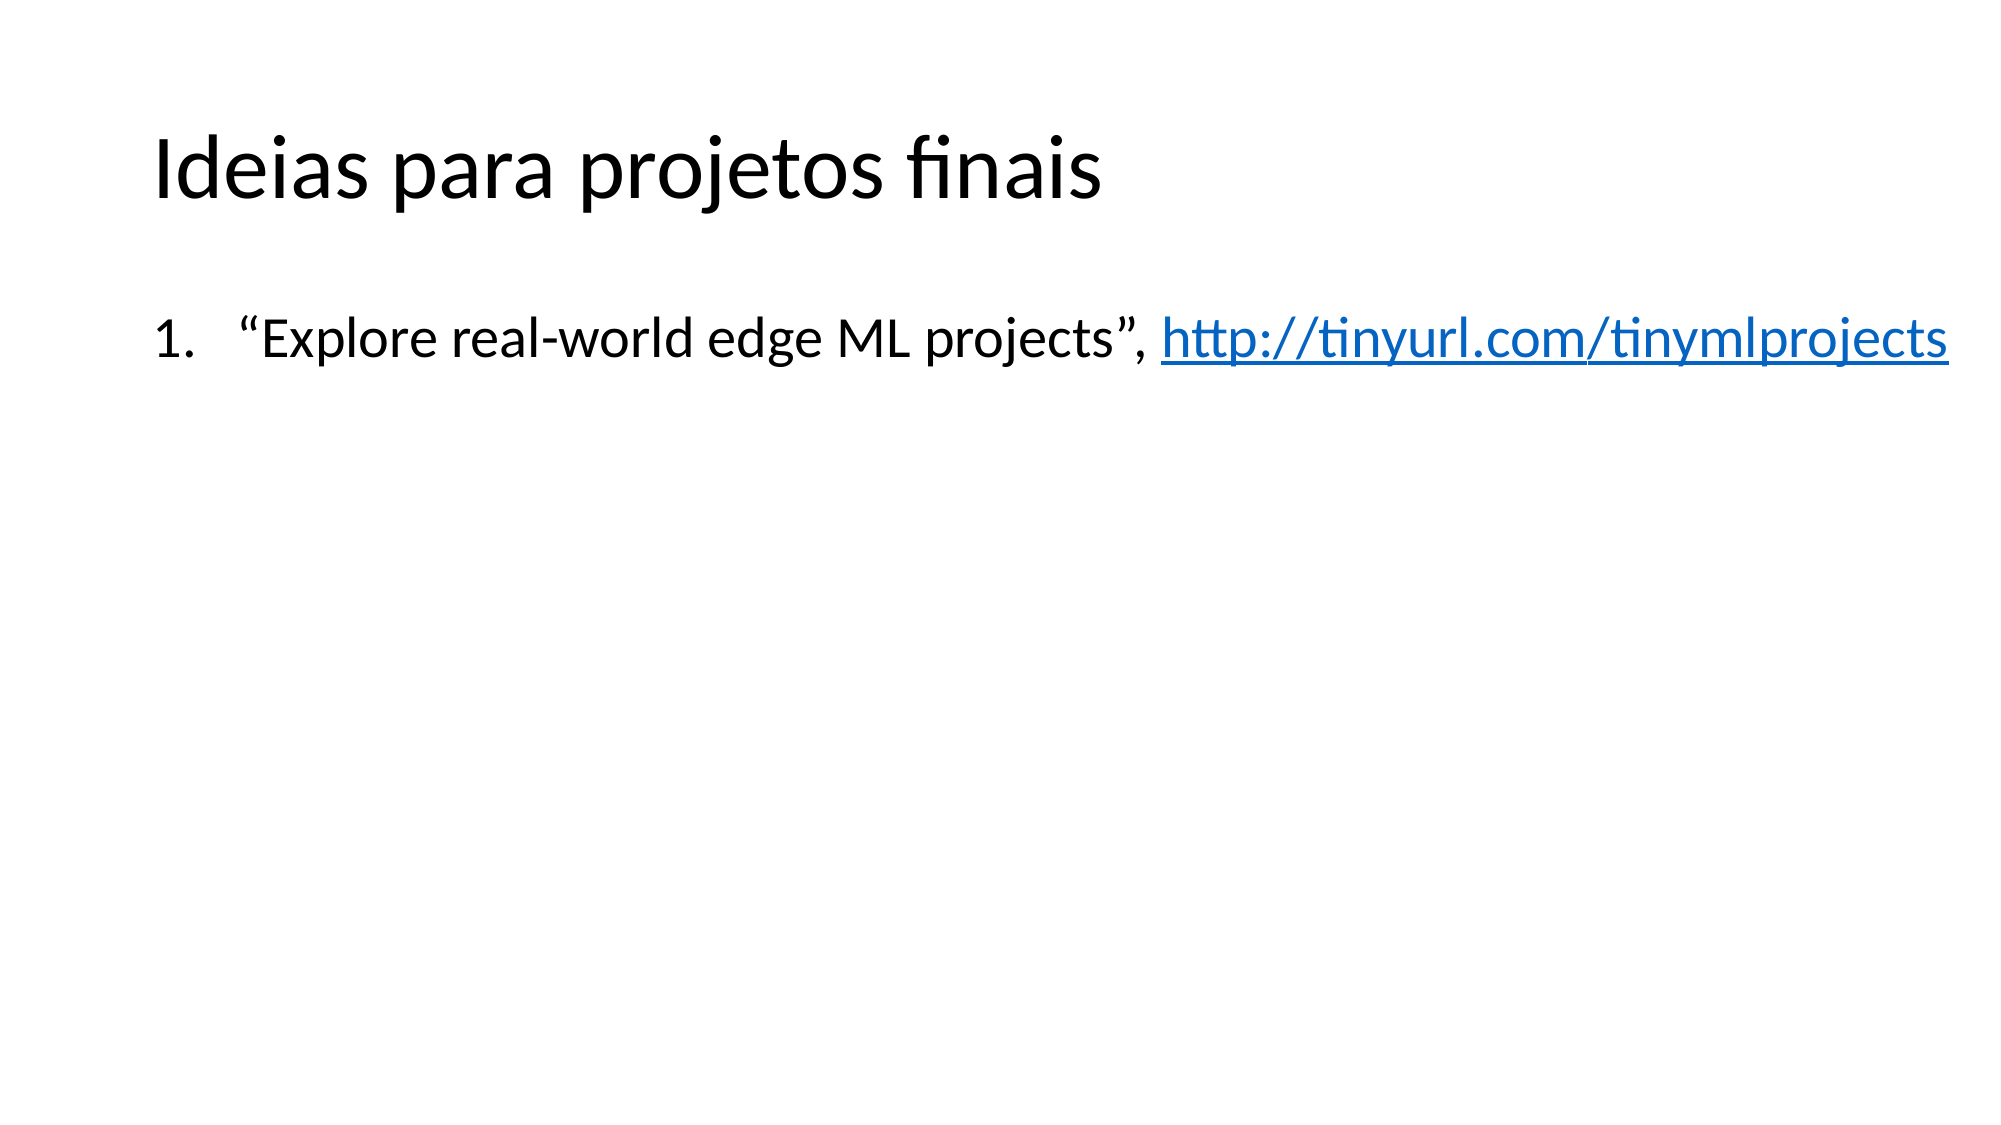

# Ideias para projetos finais
“Explore real-world edge ML projects”, http://tinyurl.com/tinymlprojects